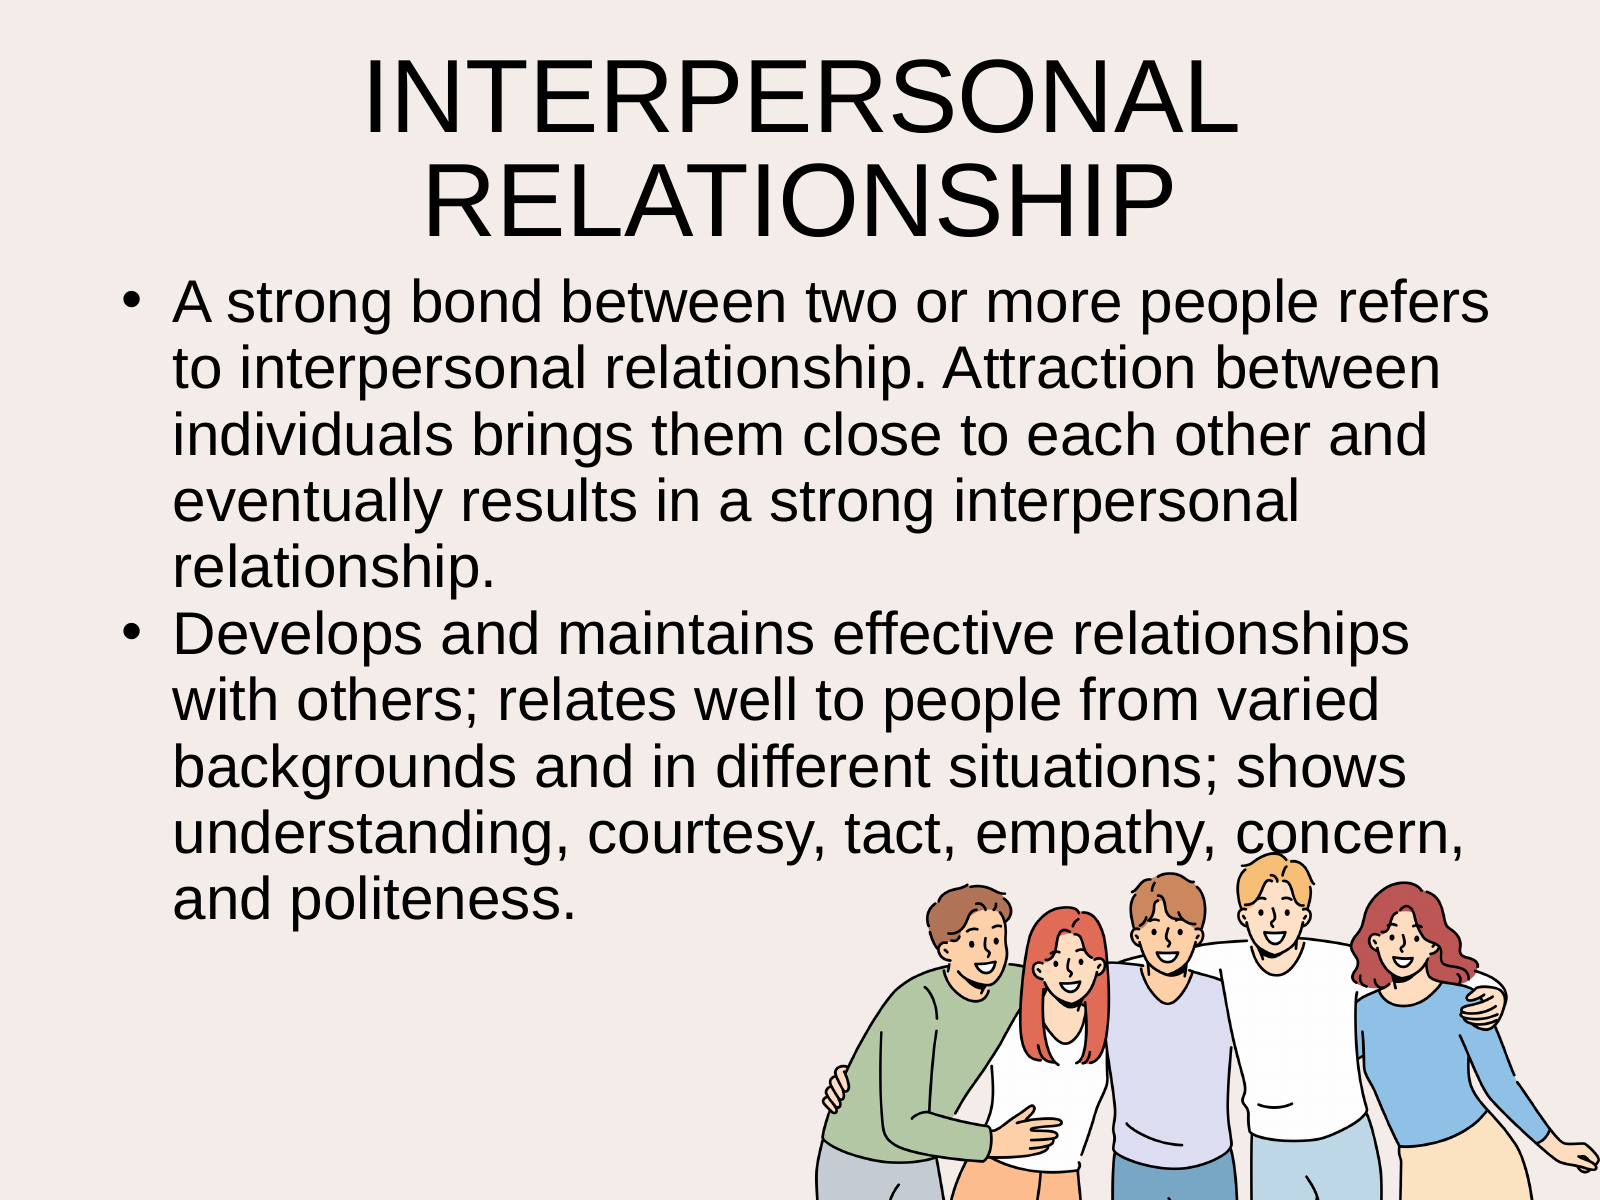

INTERPERSONAL RELATIONSHIP
A strong bond between two or more people refers to interpersonal relationship. Attraction between individuals brings them close to each other and eventually results in a strong interpersonal relationship.
Develops and maintains effective relationships with others; relates well to people from varied backgrounds and in different situations; shows understanding, courtesy, tact, empathy, concern, and politeness.